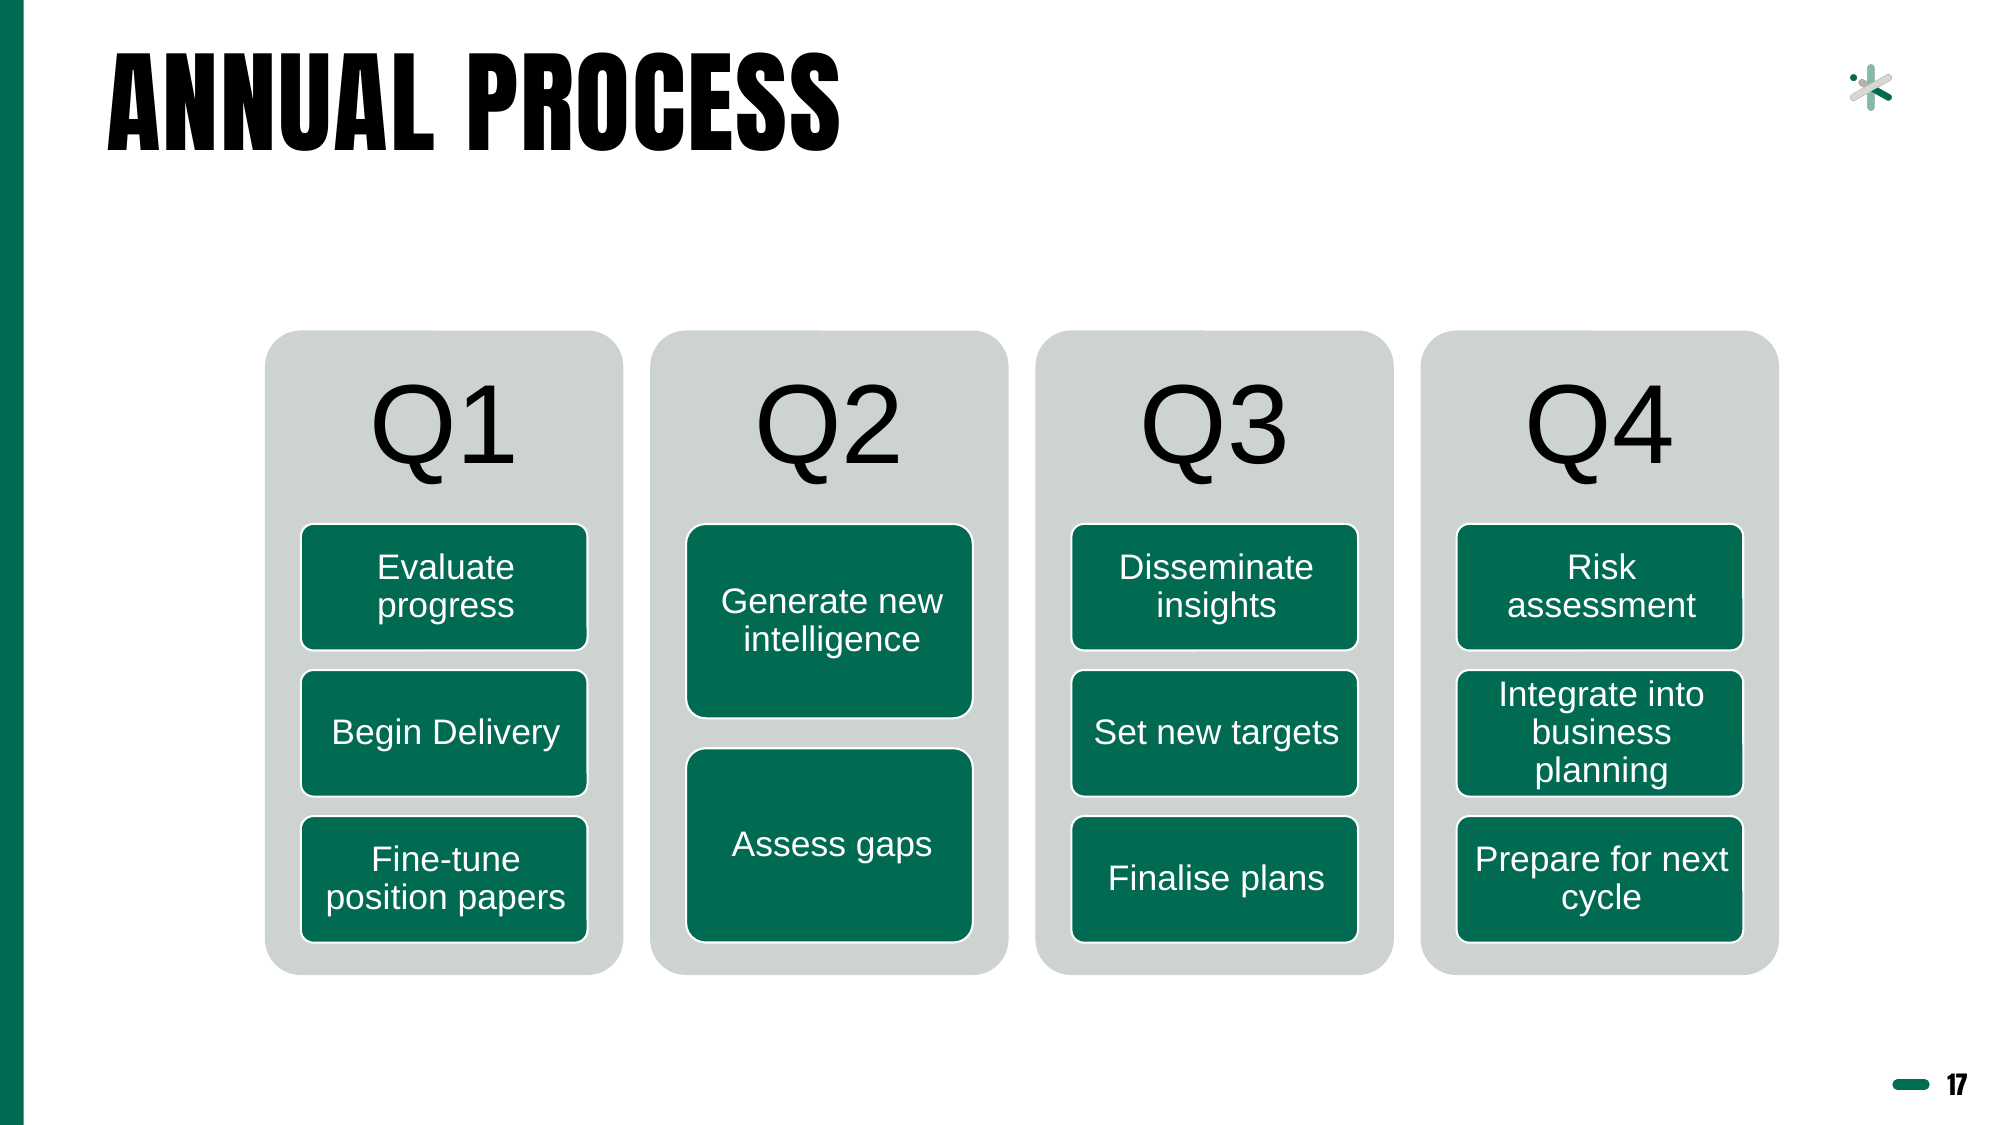

# Annual process
Q1
Evaluate progress
Begin Delivery
Fine-tune position papers
Q2
Generate new intelligence
Assess gaps
Q3
Disseminate insights
Set new targets
Finalise plans
Q4
Risk assessment
Integrate into business planning
Prepare for next cycle
Lorem ipsum
Lorem ipsum dolor sit amet